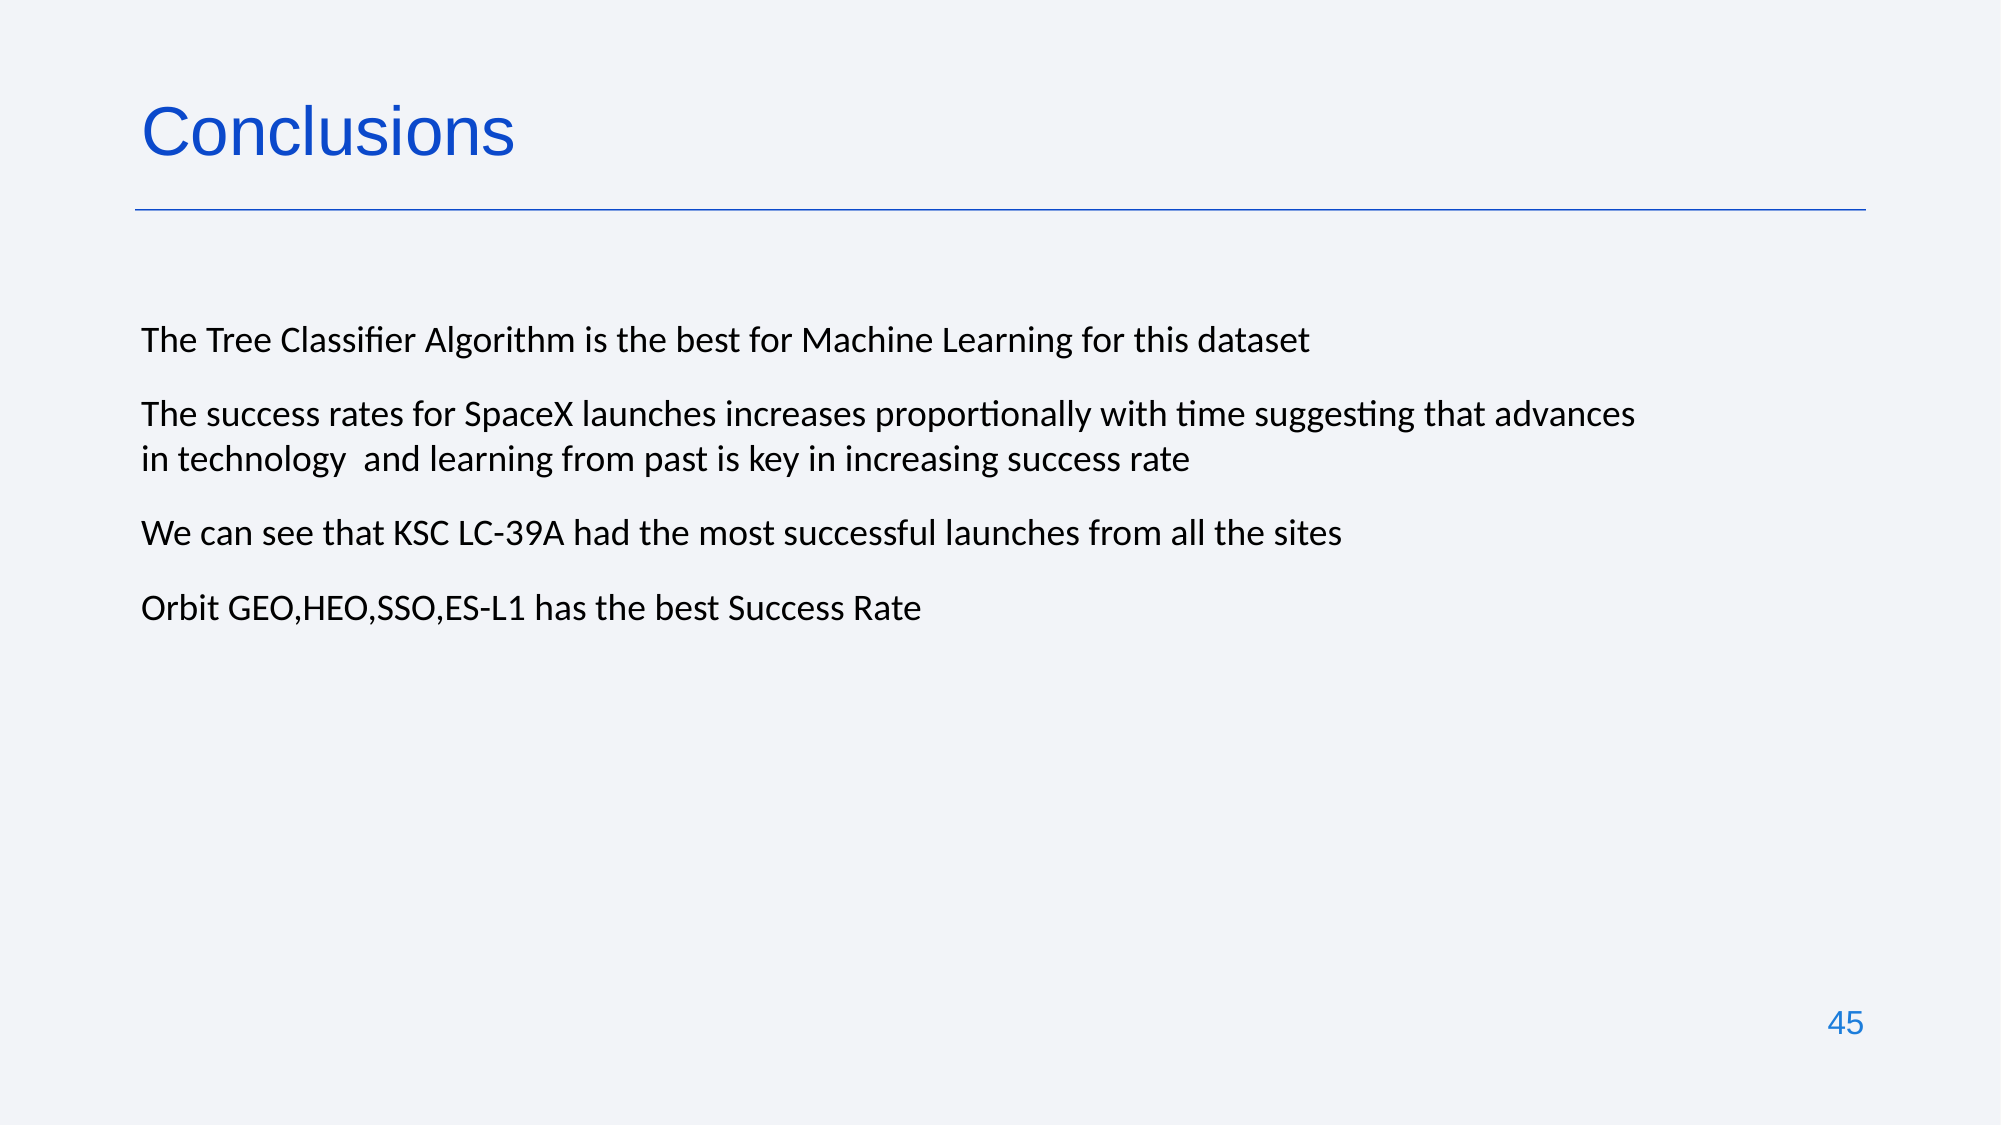

Conclusions
The Tree Classifier Algorithm is the best for Machine Learning for this dataset
The success rates for SpaceX launches increases proportionally with time suggesting that advances in technology  and learning from past is key in increasing success rate
We can see that KSC LC-39A had the most successful launches from all the sites
Orbit GEO,HEO,SSO,ES-L1 has the best Success Rate
45